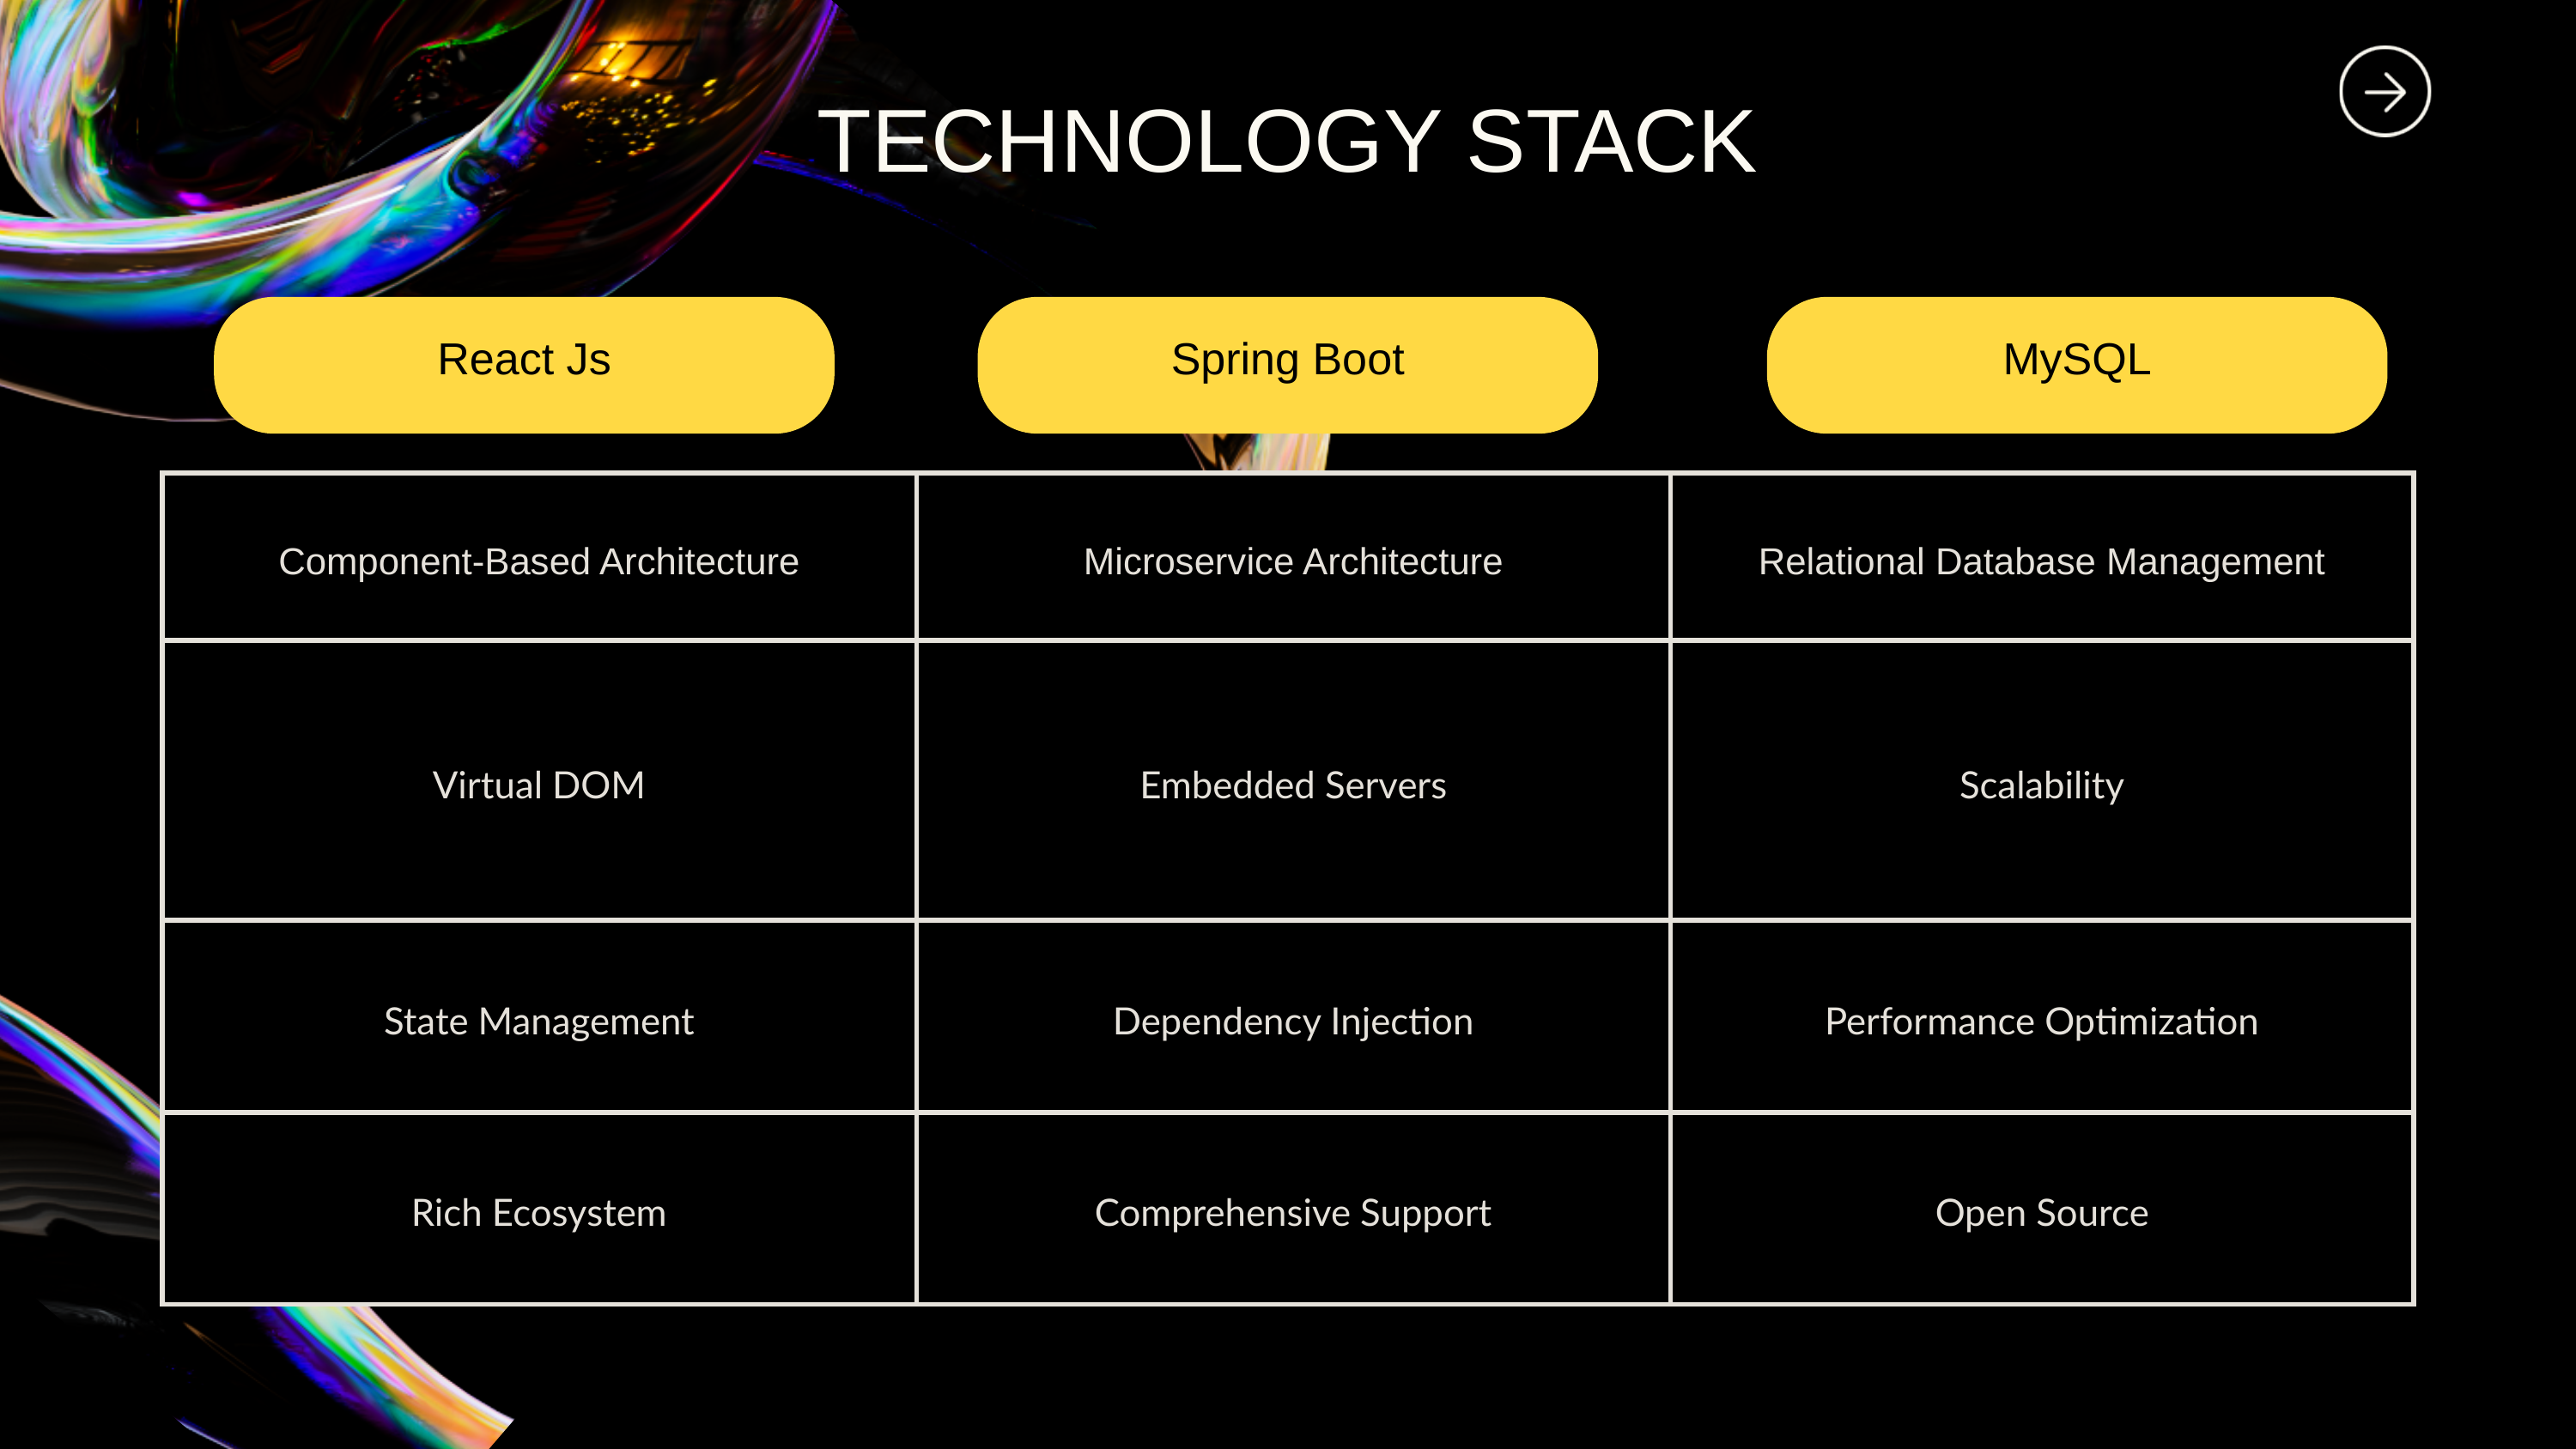

TECHNOLOGY STACK

React Js

Spring Boot

MySQL
| Component-Based Architecture | Microservice Architecture | Relational Database Management |
| --- | --- | --- |
| Virtual DOM | Embedded Servers | Scalability |
| State Management | Dependency Injection | Performance Optimization |
| Rich Ecosystem | Comprehensive Support | Open Source |